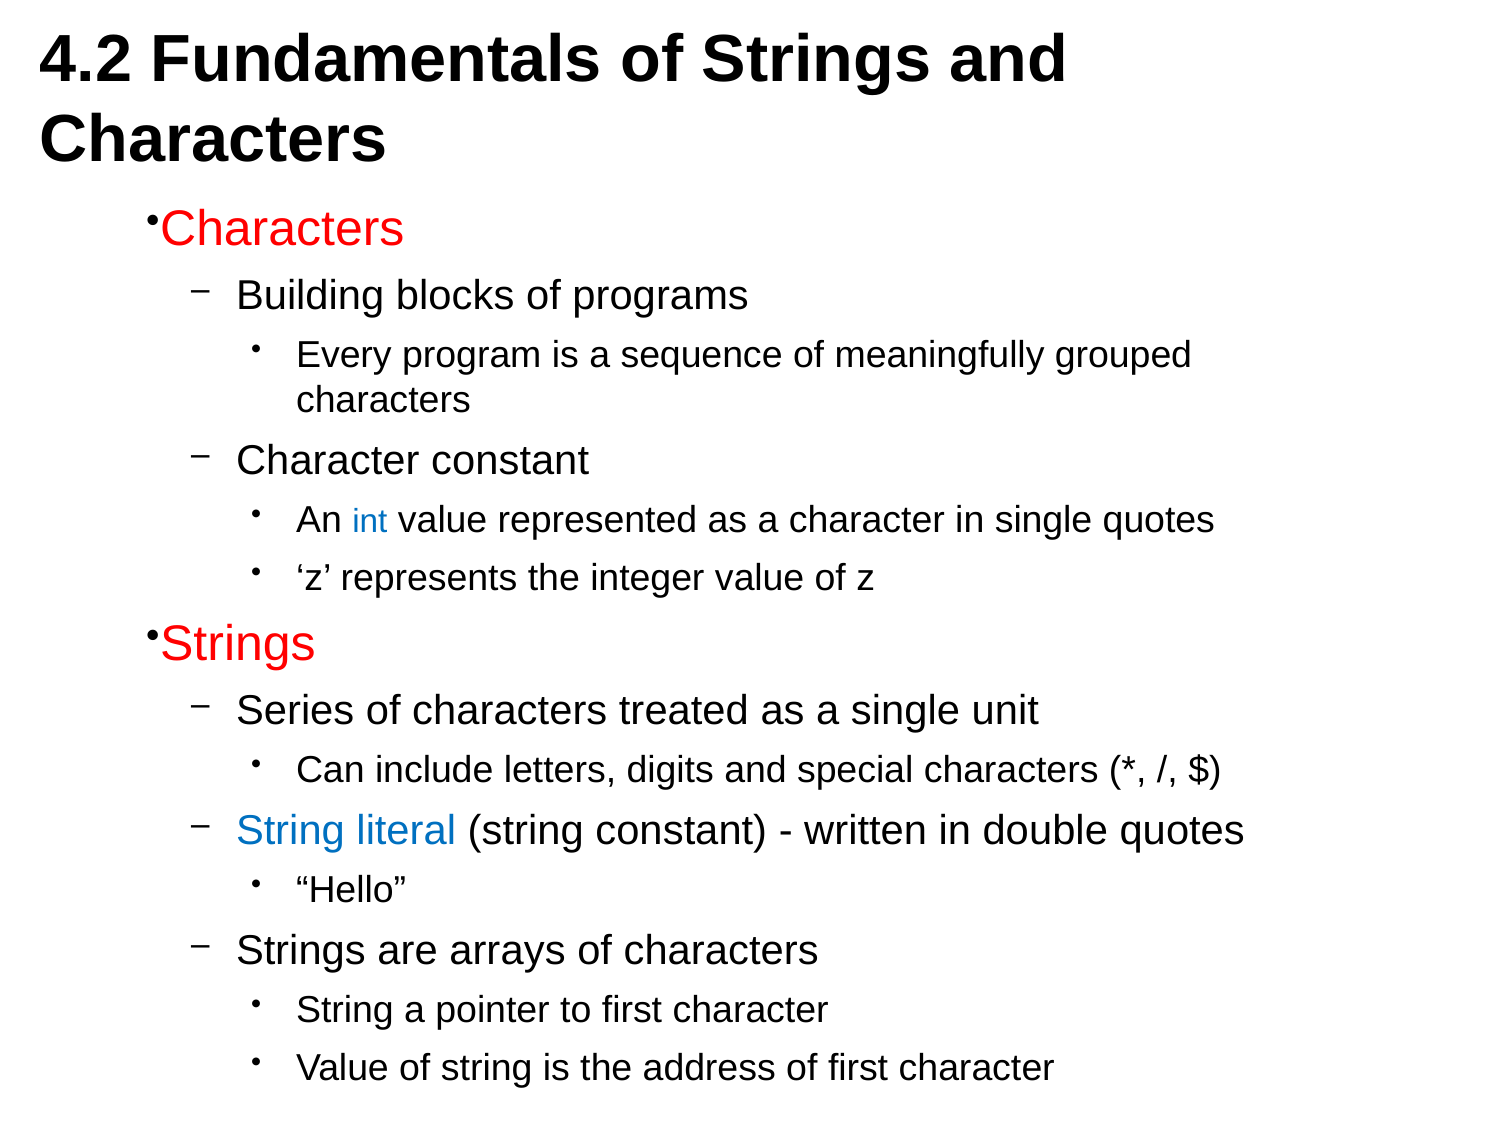

# 4.2 Fundamentals of Strings and Characters
Characters
Building blocks of programs
Every program is a sequence of meaningfully grouped characters
Character constant
An int value represented as a character in single quotes
‘z’ represents the integer value of z
Strings
Series of characters treated as a single unit
Can include letters, digits and special characters (*, /, $)
String literal (string constant) - written in double quotes
“Hello”
Strings are arrays of characters
String a pointer to first character
Value of string is the address of first character